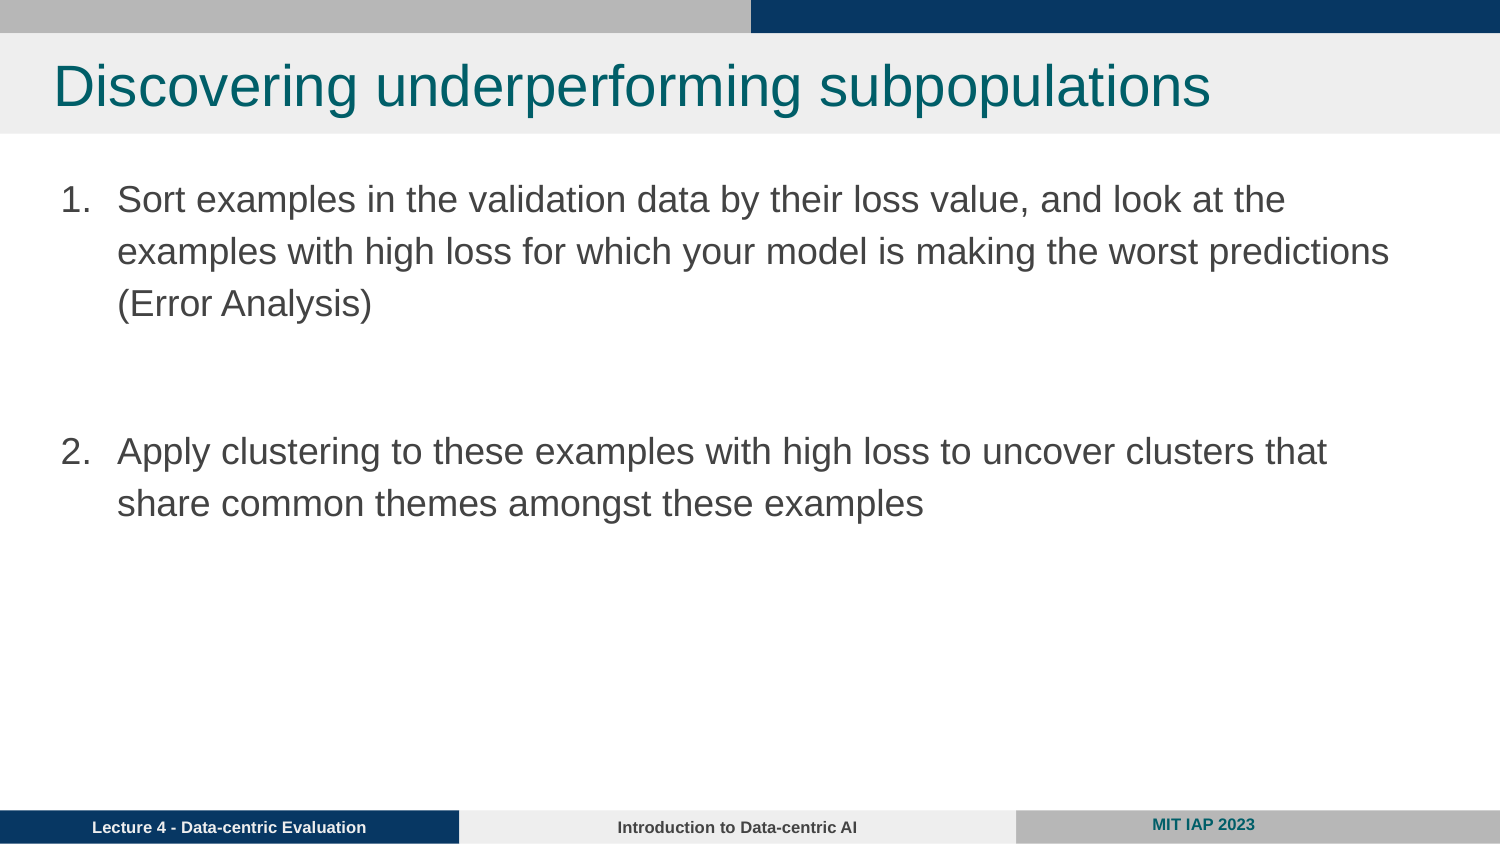

# Discovering underperforming subpopulations

Sort examples in the validation data by their loss value, and look at the examples with high loss for which your model is making the worst predictions (Error Analysis)
Apply clustering to these examples with high loss to uncover clusters that share common themes amongst these examples